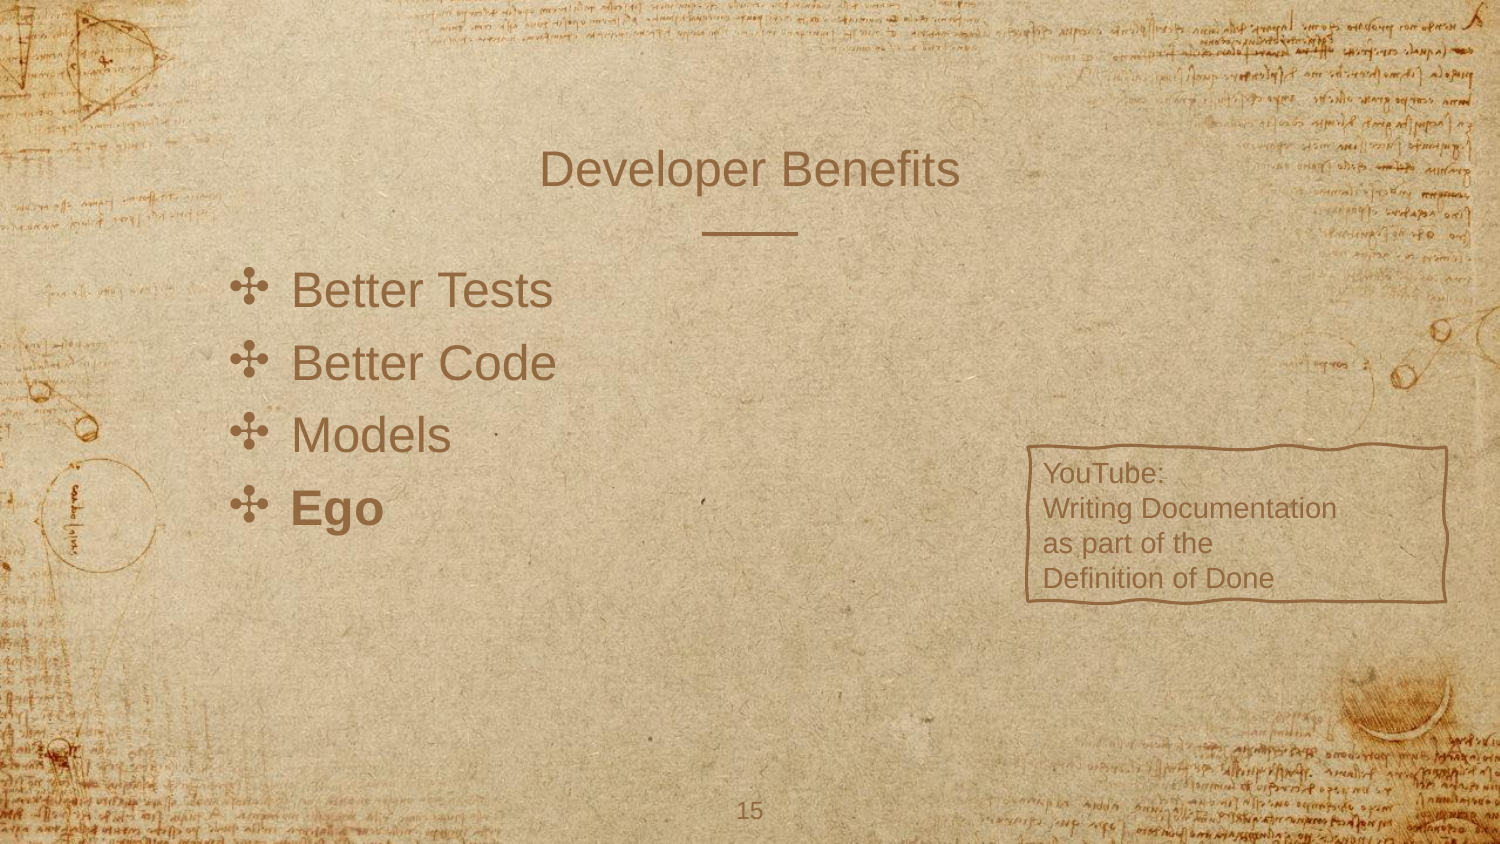

# Developer Benefits
Better Tests
Better Code
Models
Ego
YouTube:
Writing Documentation
as part of the
Definition of Done
15